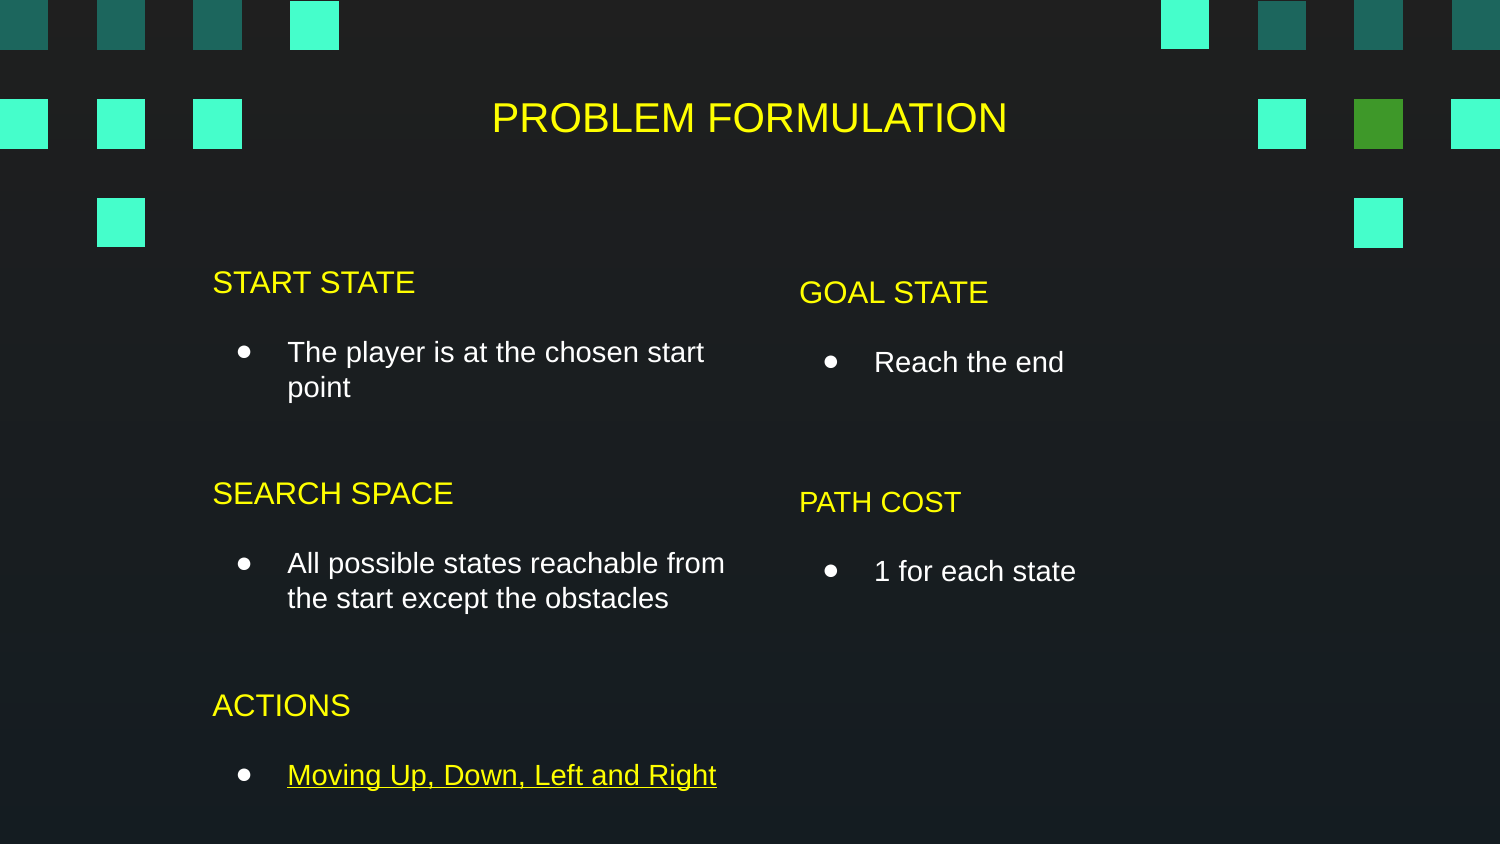

# PROBLEM FORMULATION
START STATE
The player is at the chosen start point
SEARCH SPACE
All possible states reachable from the start except the obstacles
ACTIONS
Moving Up, Down, Left and Right
GOAL STATE
Reach the end

PATH COST
1 for each state